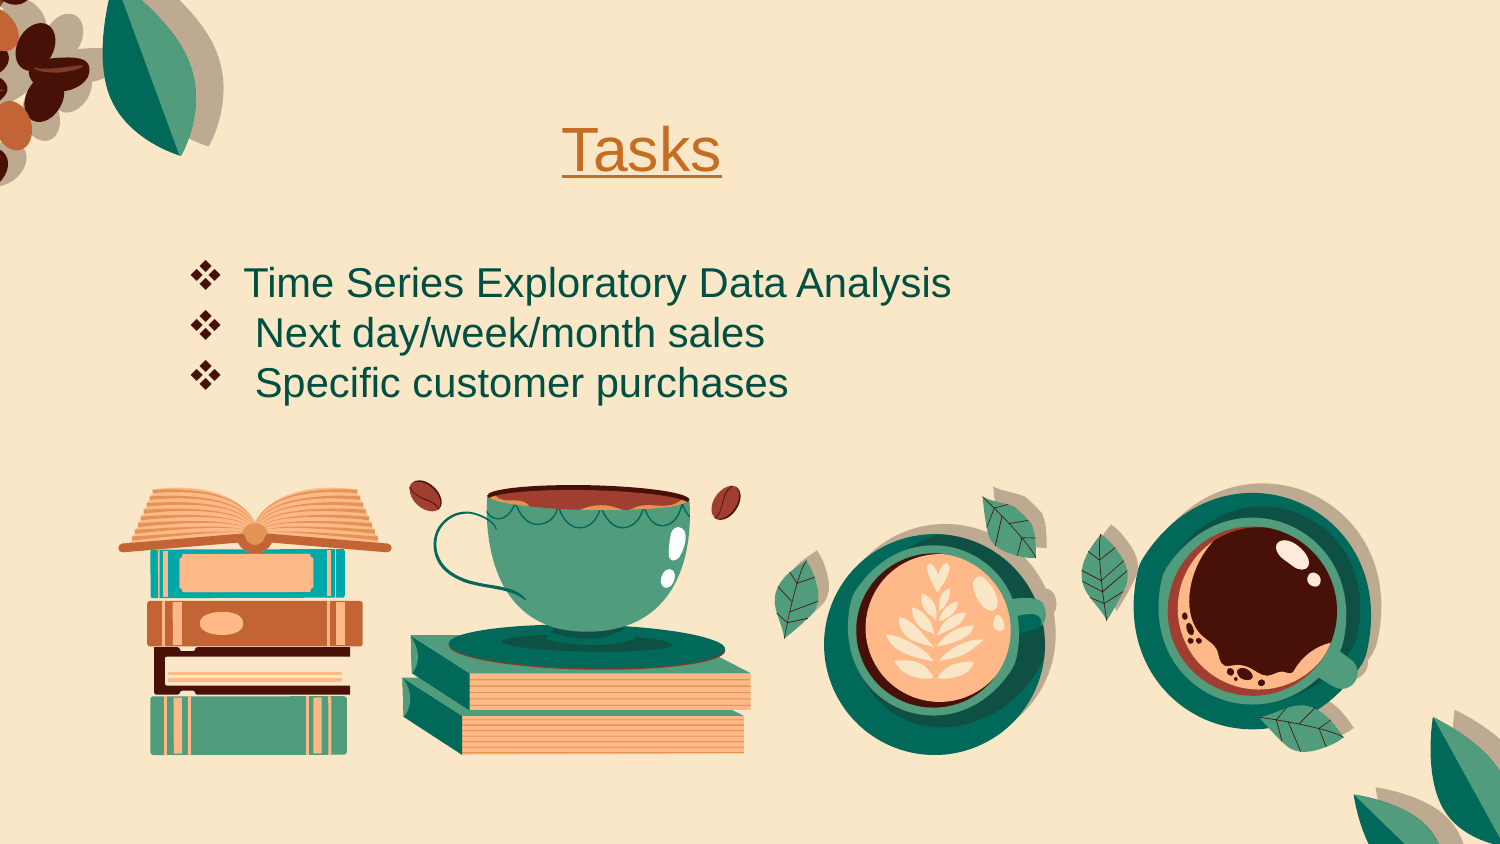

# Tasks
Time Series Exploratory Data Analysis
 Next day/week/month sales
 Specific customer purchases